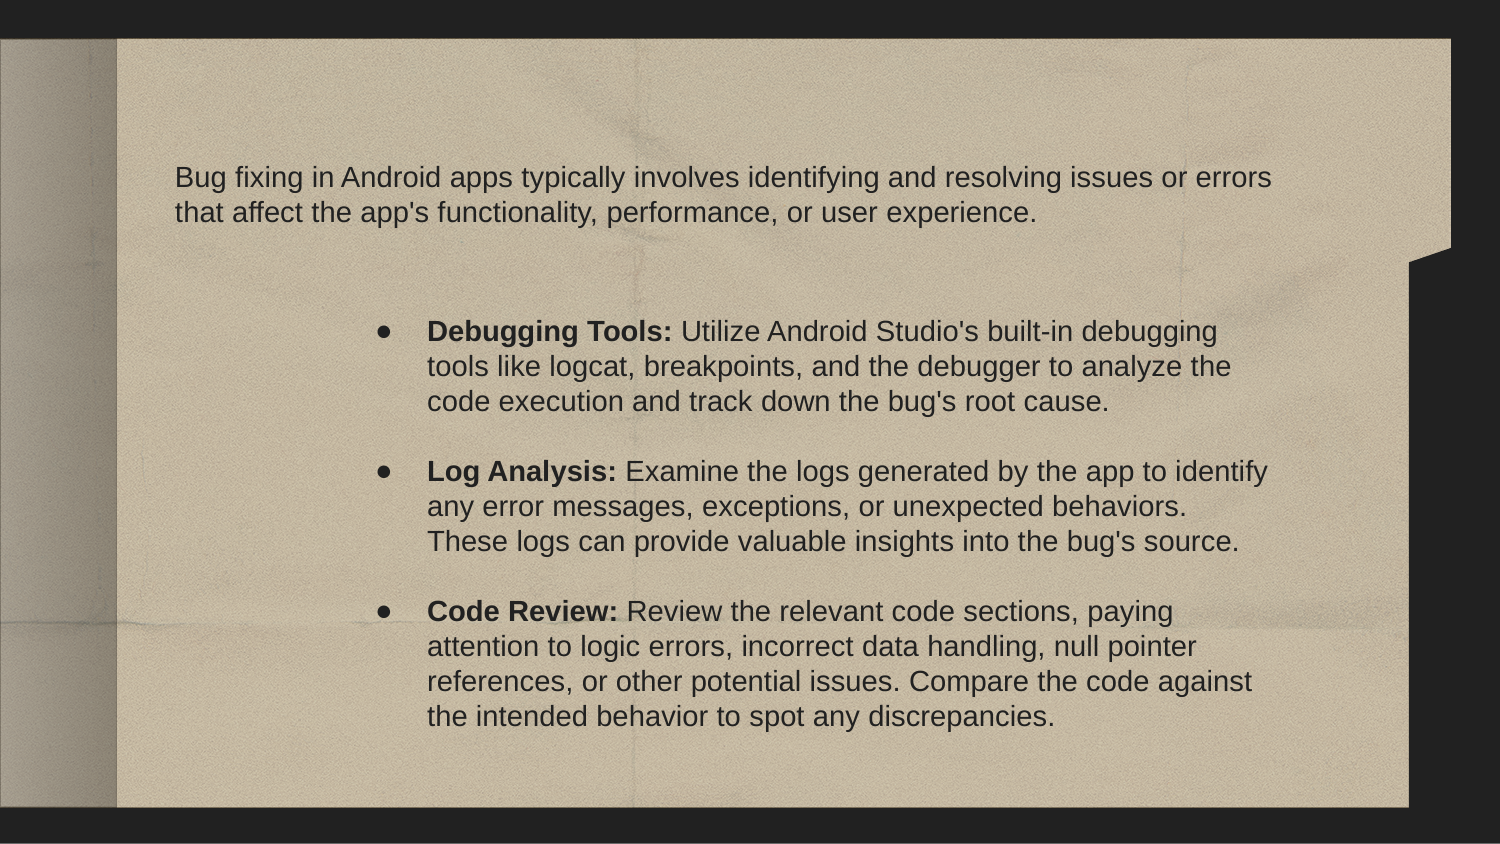

# Bug fixing in Android apps typically involves identifying and resolving issues or errors that affect the app's functionality, performance, or user experience.
Debugging Tools: Utilize Android Studio's built-in debugging tools like logcat, breakpoints, and the debugger to analyze the code execution and track down the bug's root cause.

Log Analysis: Examine the logs generated by the app to identify any error messages, exceptions, or unexpected behaviors. These logs can provide valuable insights into the bug's source.

Code Review: Review the relevant code sections, paying attention to logic errors, incorrect data handling, null pointer references, or other potential issues. Compare the code against the intended behavior to spot any discrepancies.